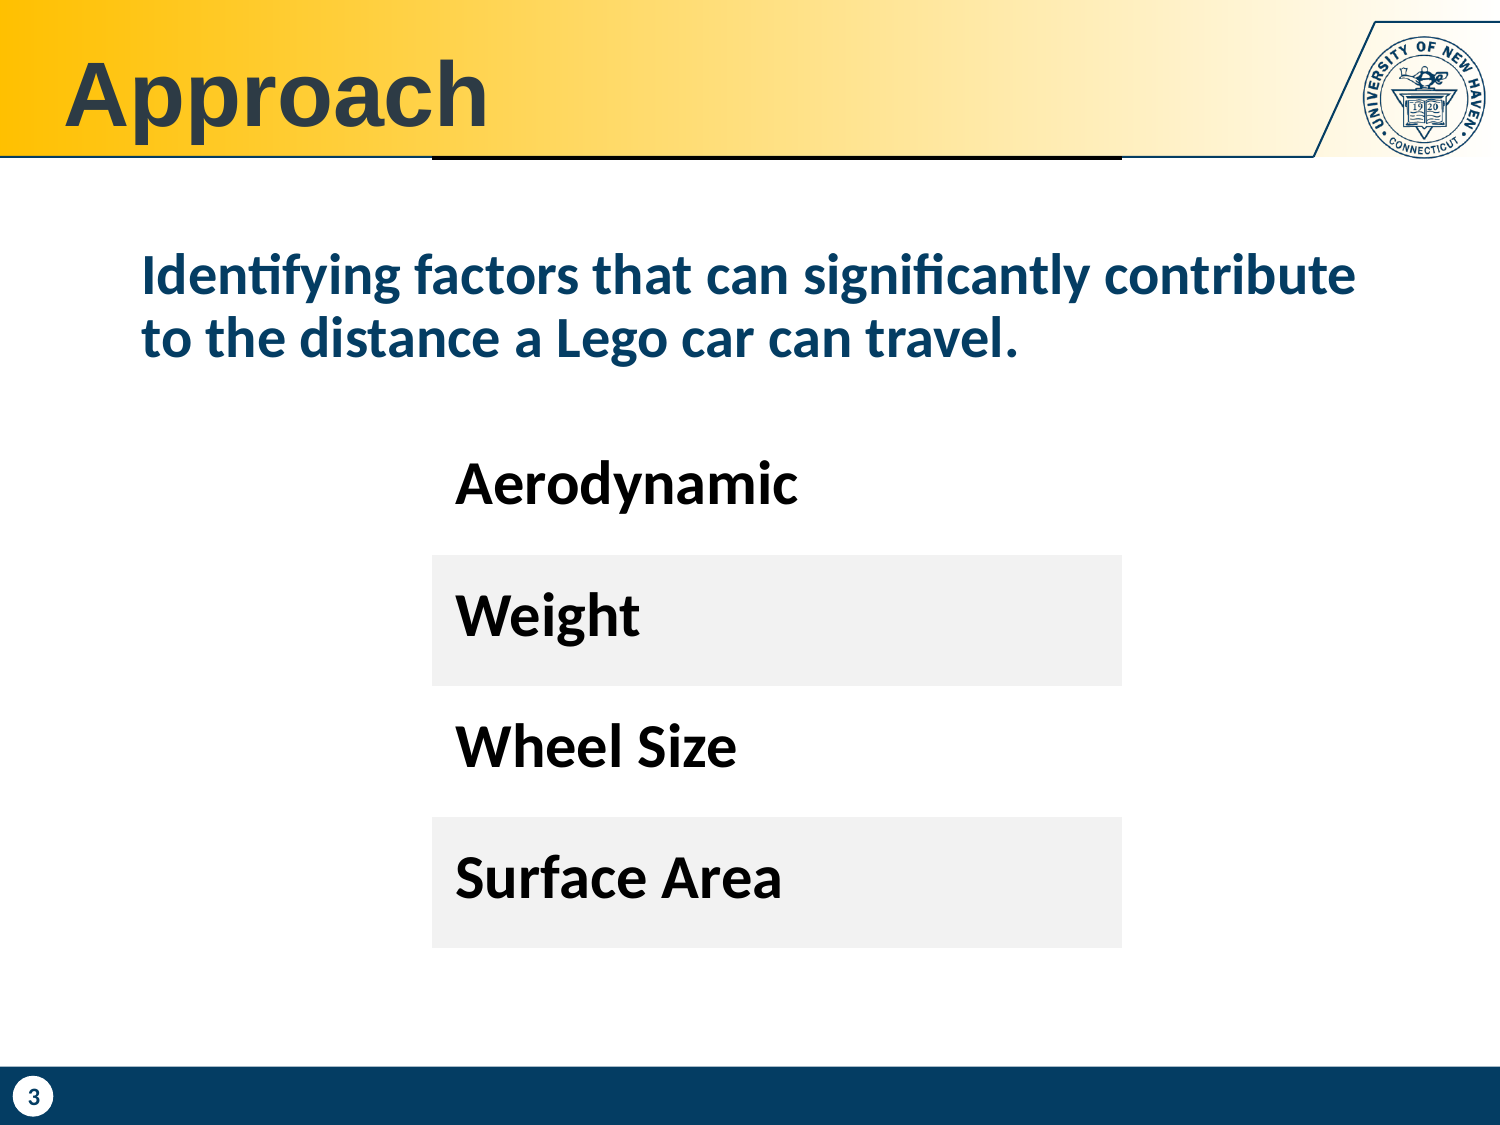

Approach
|  |
| --- |
| Aerodynamic |
| Weight |
| Wheel Size |
| Surface Area |
|  |
# Identifying factors that can significantly contribute to the distance a Lego car can travel.
3